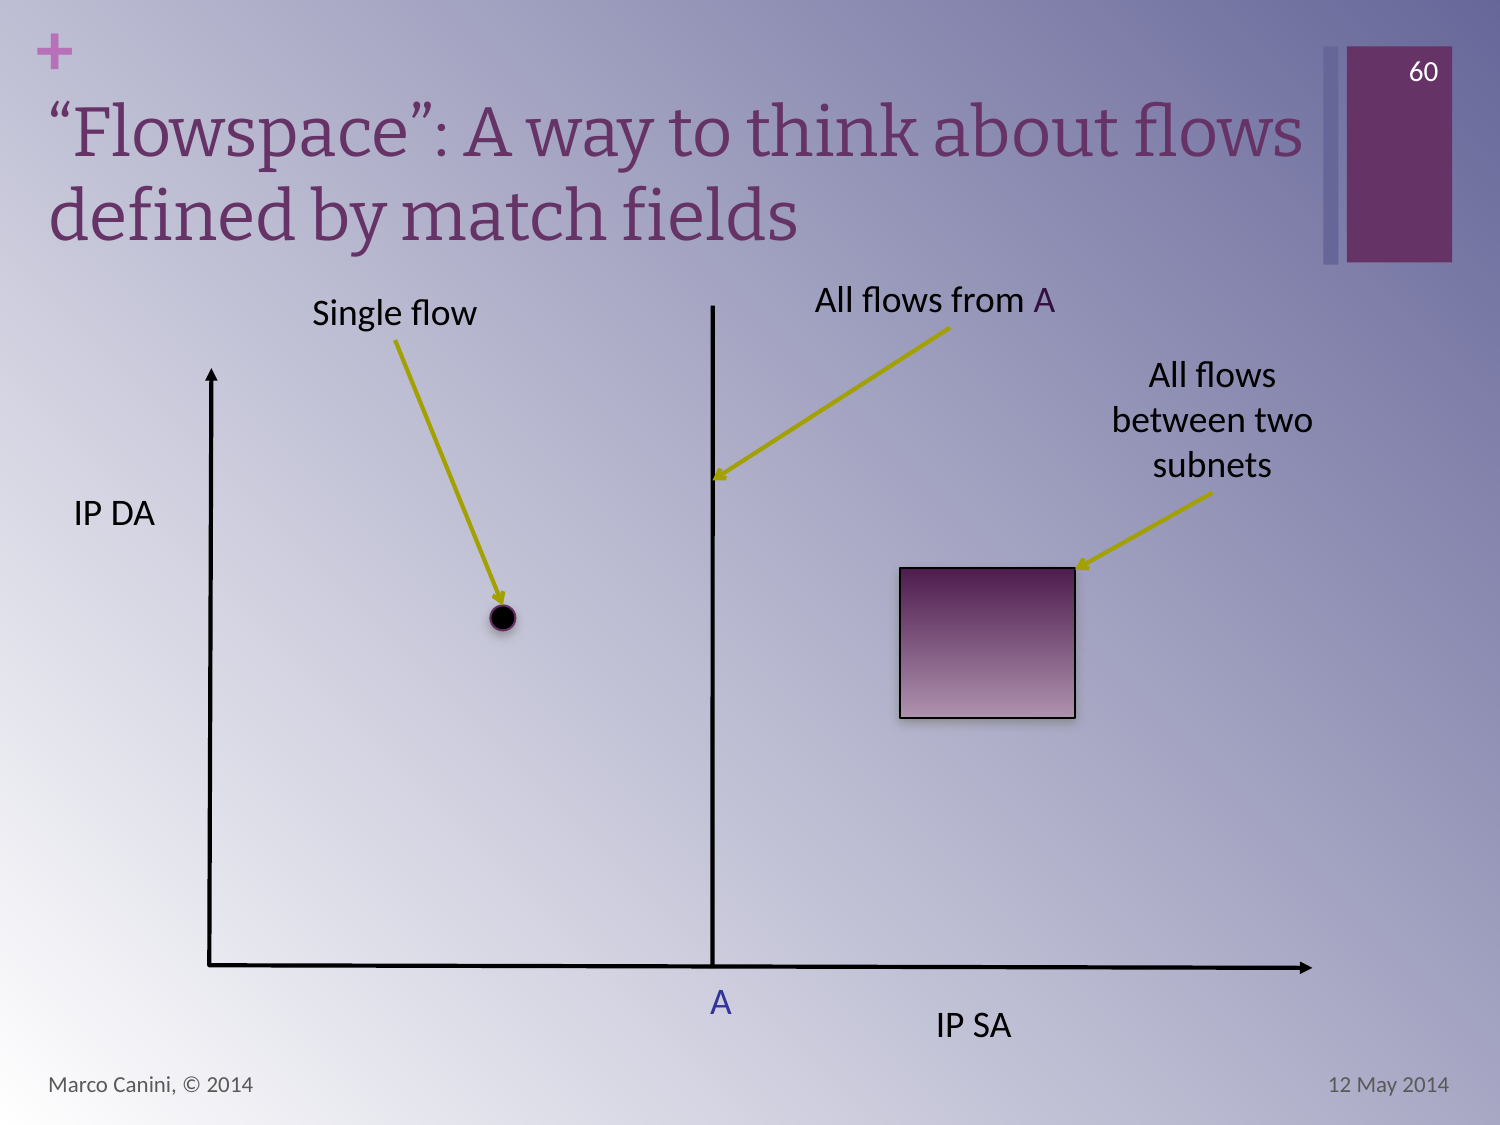

60
# “Flowspace”: A way to think about flows defined by match fields
All flows from A
A
Single flow
All flows between two subnets

IP DA

IP SA
Marco Canini, © 2014
12 May 2014